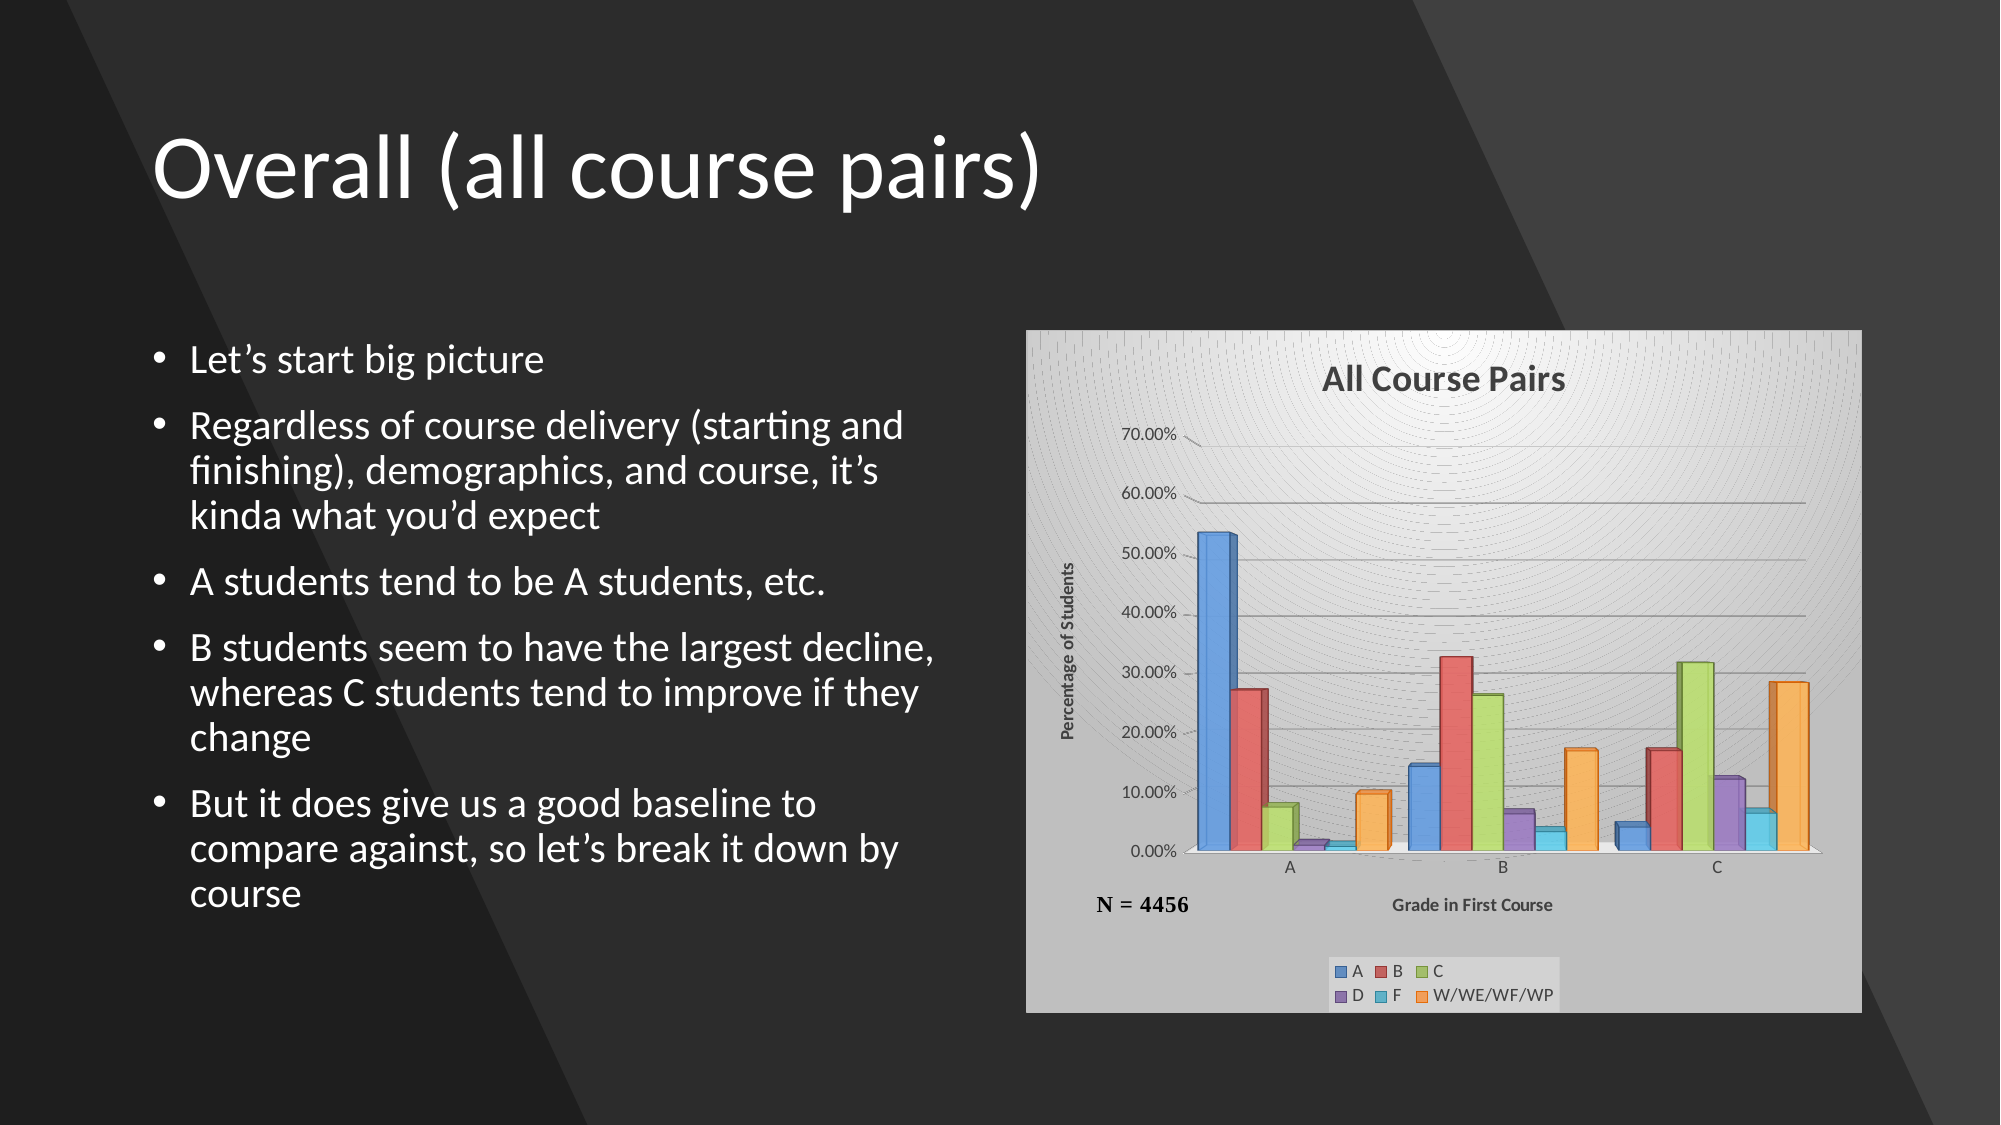

# Overall (all course pairs)
Let’s start big picture
Regardless of course delivery (starting and finishing), demographics, and course, it’s kinda what you’d expect
A students tend to be A students, etc.
B students seem to have the largest decline, whereas C students tend to improve if they change
But it does give us a good baseline to compare against, so let’s break it down by course

[unsupported chart]